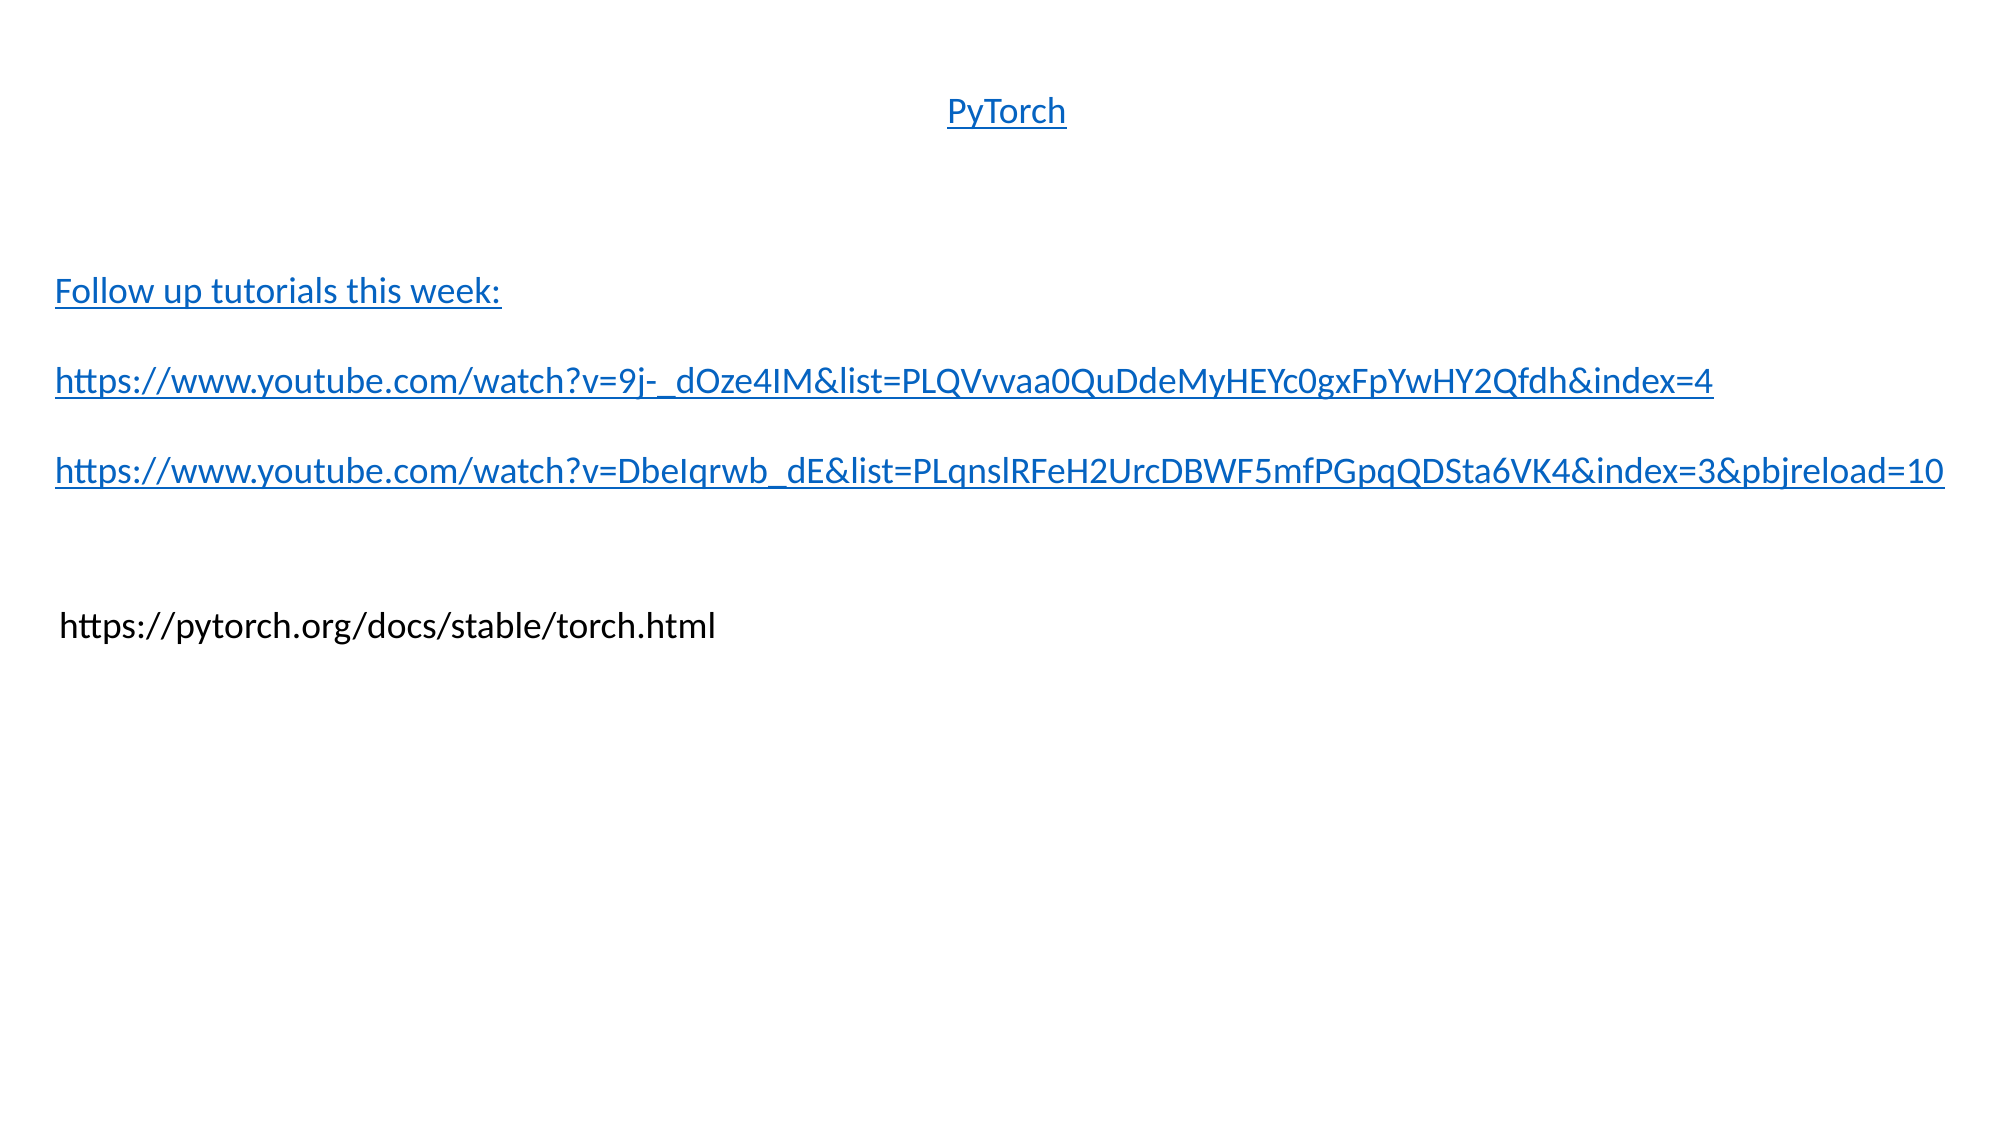

PyTorch

Follow up tutorials this week:

https://www.youtube.com/watch?v=9j-_dOze4IM&list=PLQVvvaa0QuDdeMyHEYc0gxFpYwHY2Qfdh&index=4

https://www.youtube.com/watch?v=DbeIqrwb_dE&list=PLqnslRFeH2UrcDBWF5mfPGpqQDSta6VK4&index=3&pbjreload=10

https://pytorch.org/docs/stable/torch.html